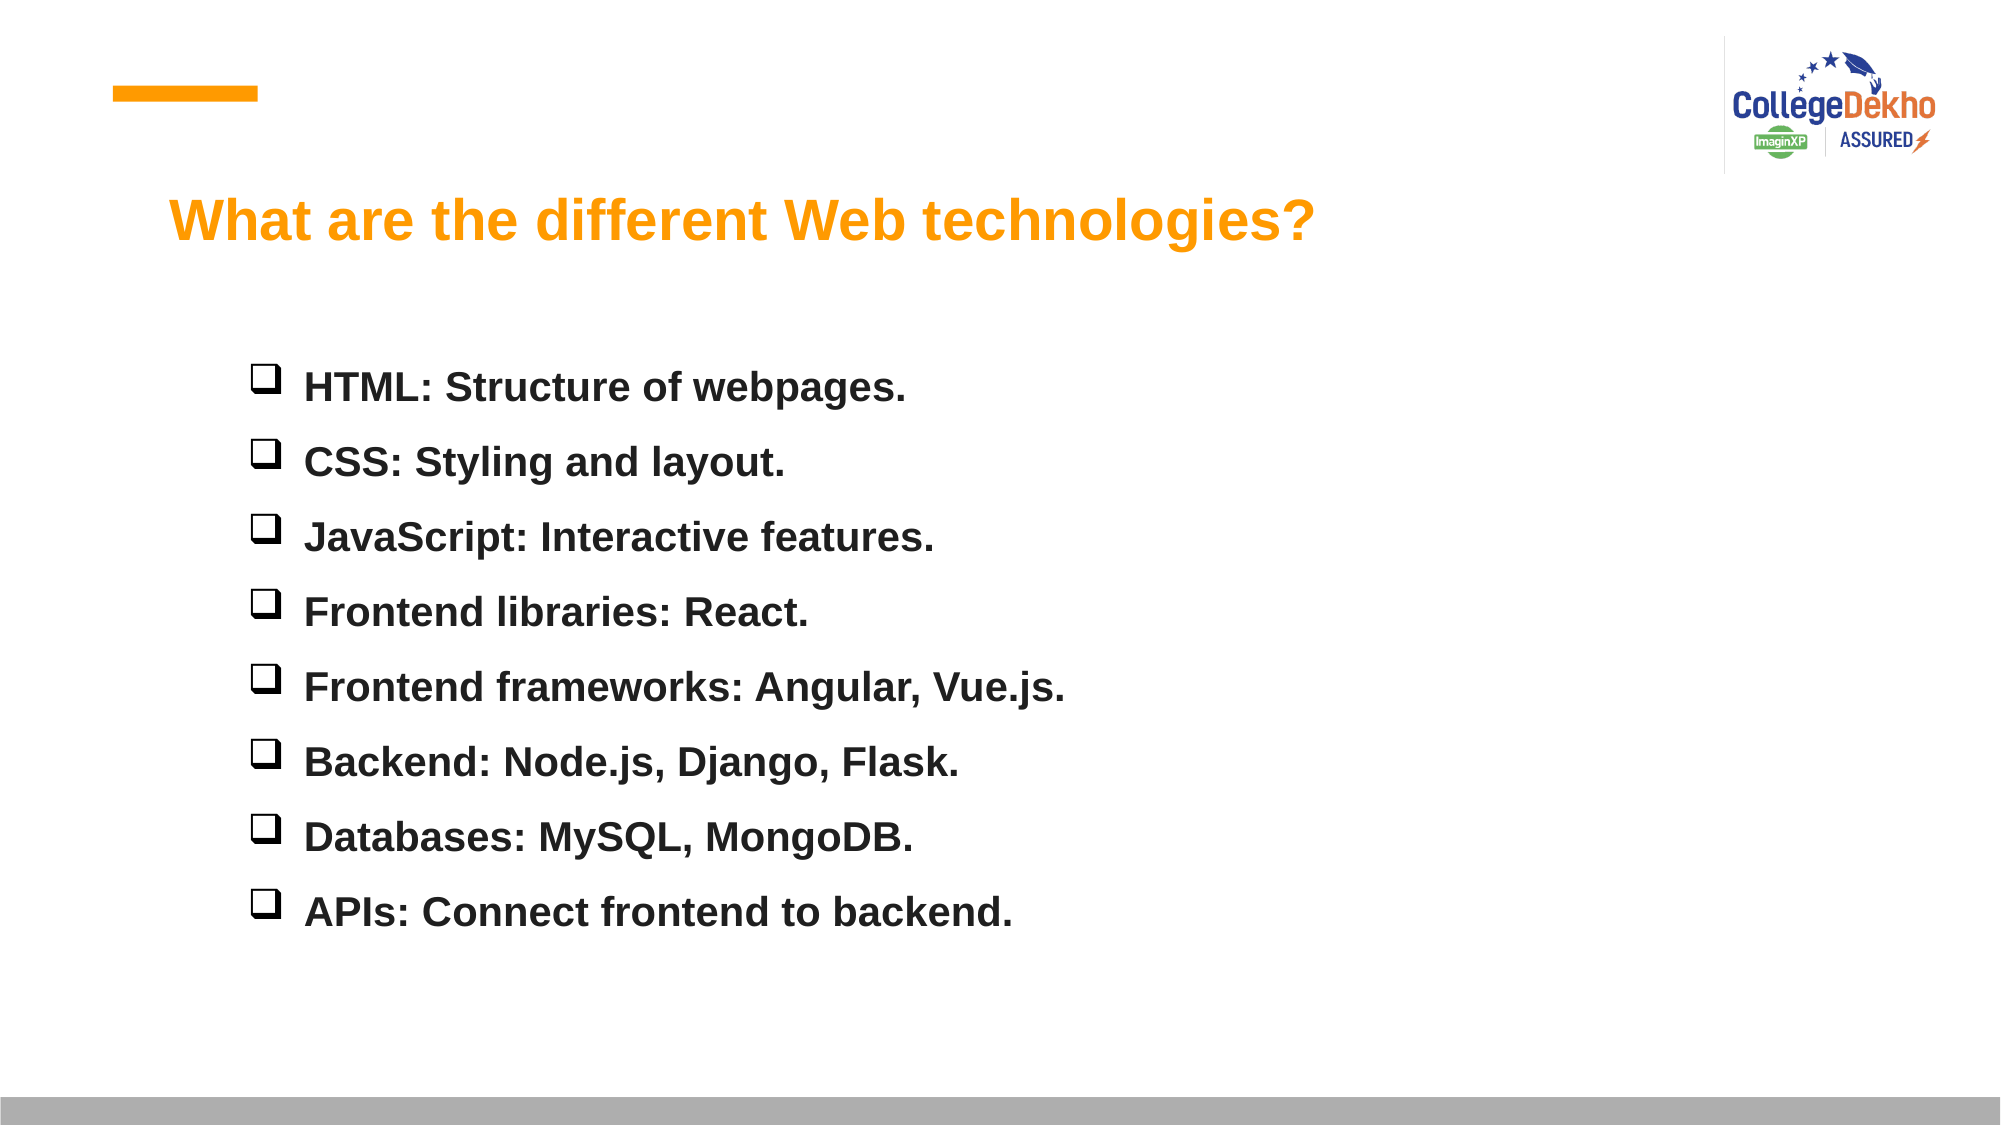

What are the different Web technologies?
HTML: Structure of webpages.
CSS: Styling and layout.
JavaScript: Interactive features.
Frontend libraries: React.
Frontend frameworks: Angular, Vue.js.
Backend: Node.js, Django, Flask.
Databases: MySQL, MongoDB.
APIs: Connect frontend to backend.